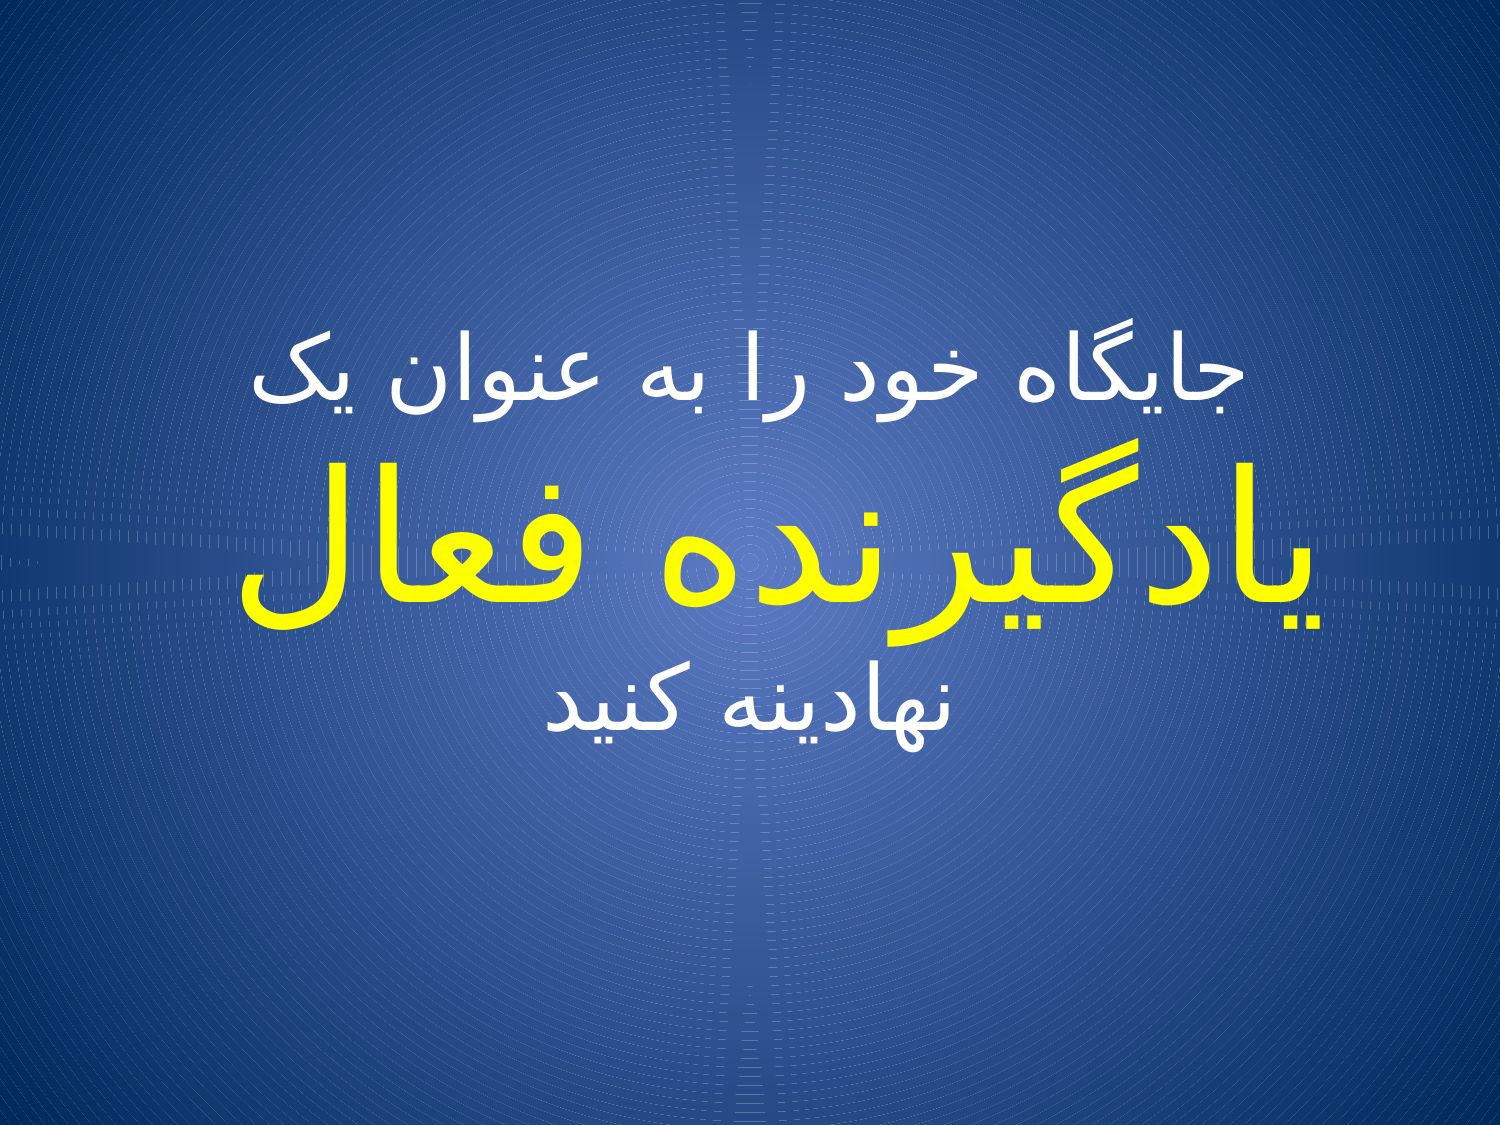

# جایگاه خود را به عنوان یک یادگیرنده فعال نهادینه کنید